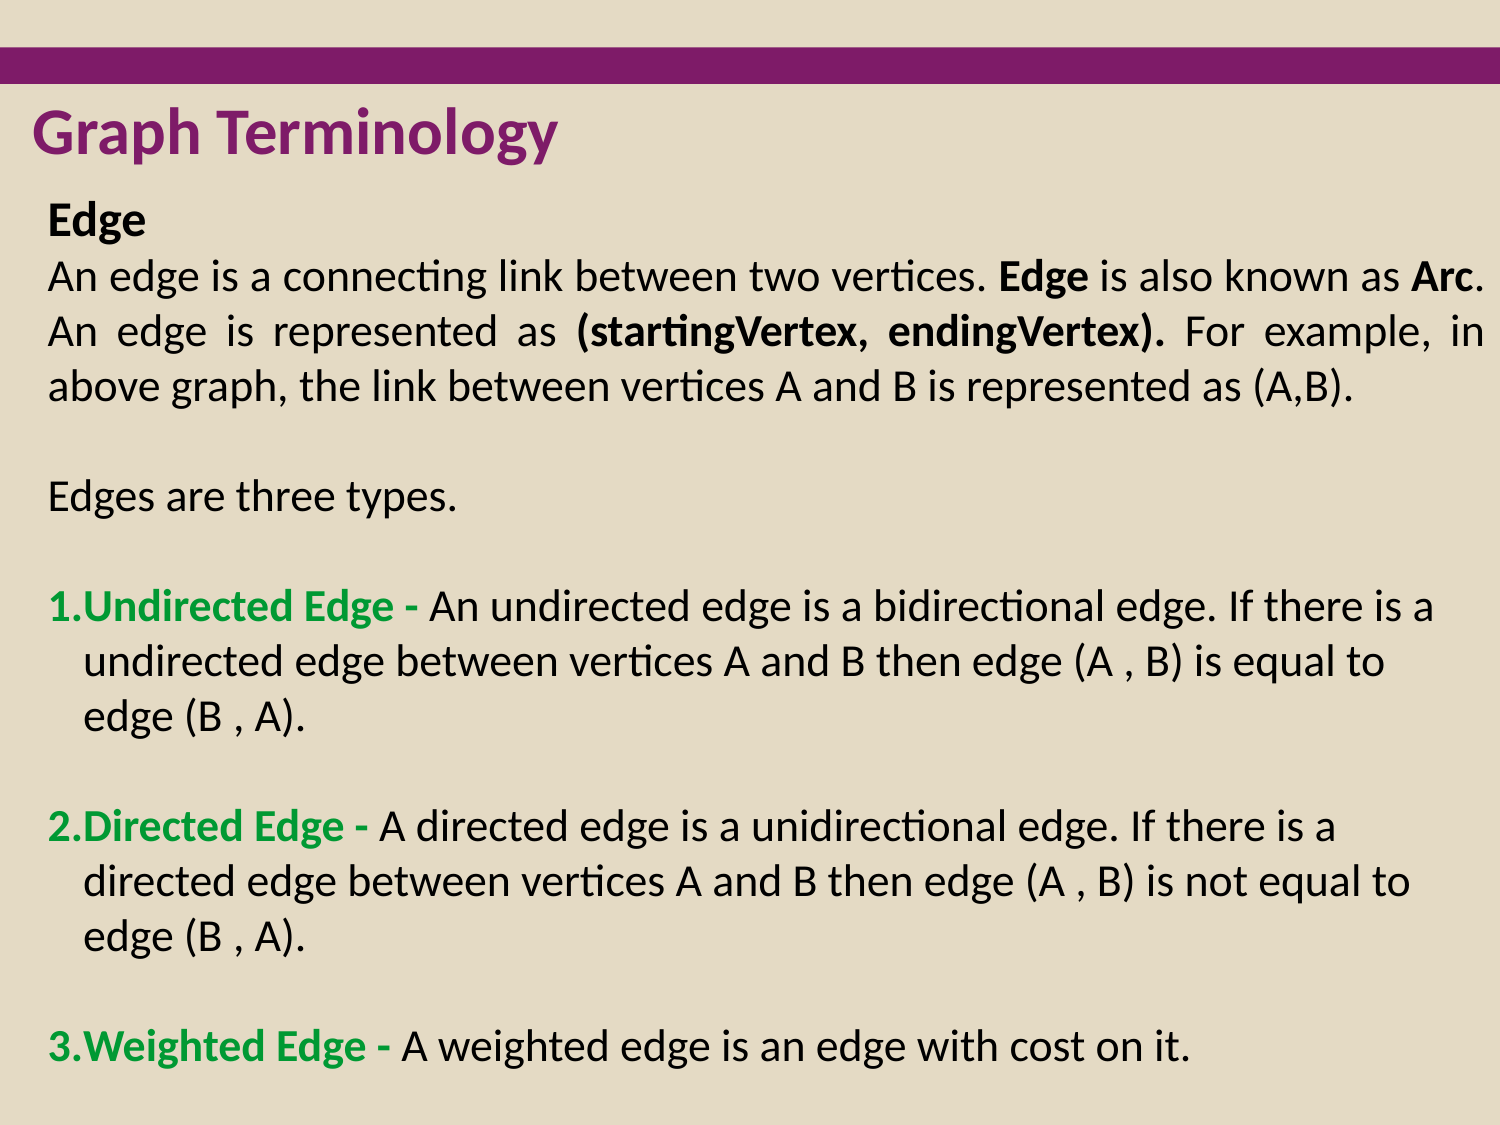

Graph Terminology

Edge
An edge is a connecting link between two vertices. Edge is also known as Arc. An edge is represented as (startingVertex, endingVertex). For example, in above graph, the link between vertices A and B is represented as (A,B).

Edges are three types.

Undirected Edge - An undirected edge is a bidirectional edge. If there is a undirected edge between vertices A and B then edge (A , B) is equal to edge (B , A).

Directed Edge - A directed edge is a unidirectional edge. If there is a directed edge between vertices A and B then edge (A , B) is not equal to edge (B , A).

Weighted Edge - A weighted edge is an edge with cost on it.